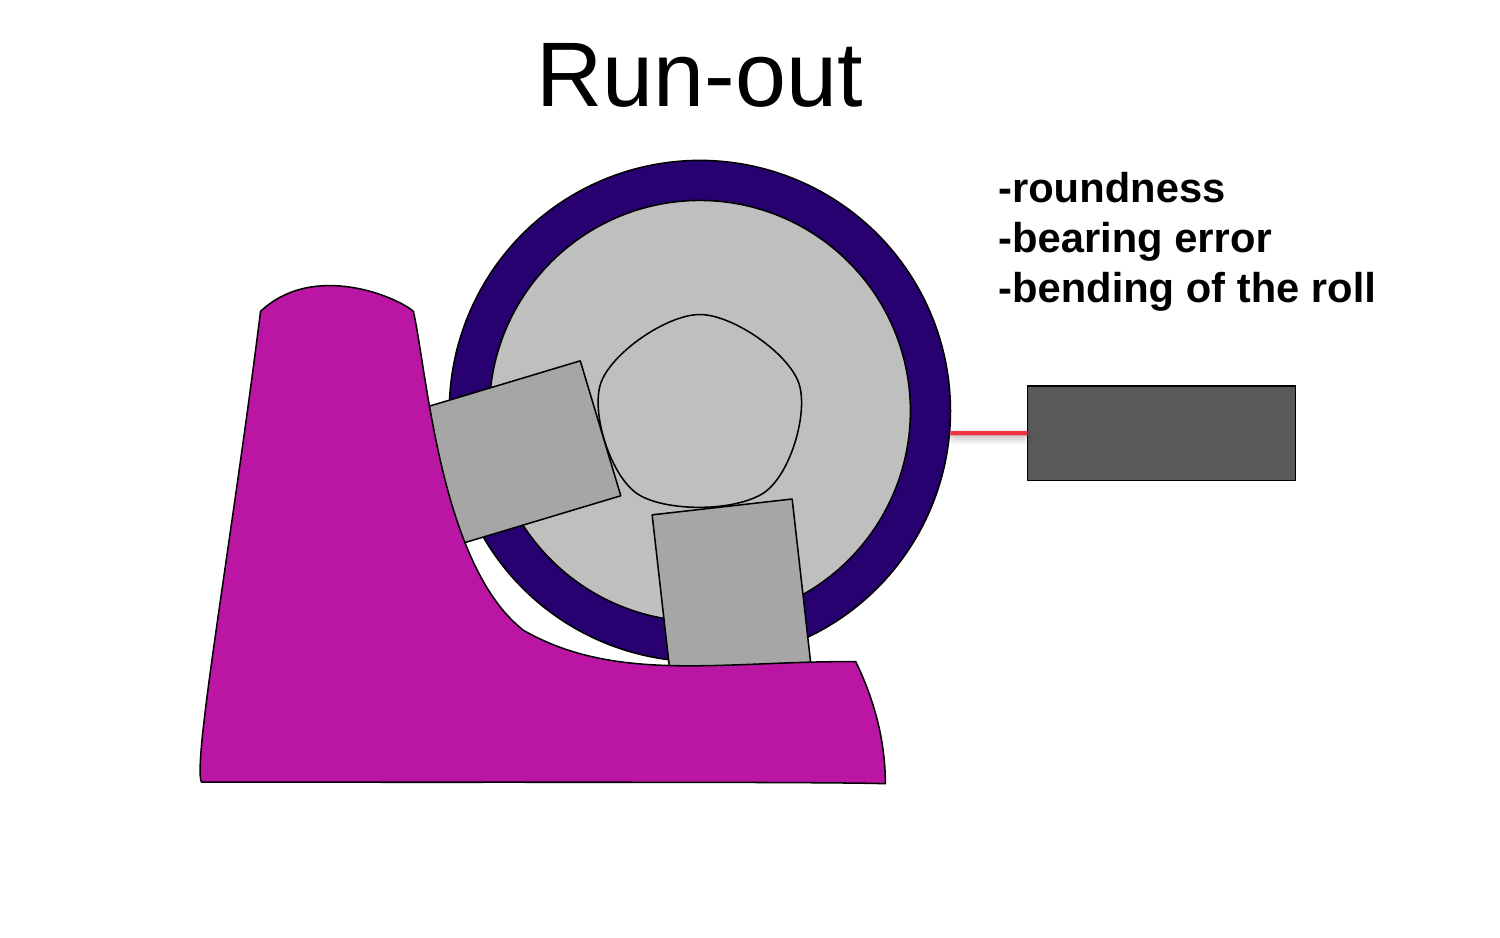

# Run-out

-roundness
-bearing error
-bending of the roll